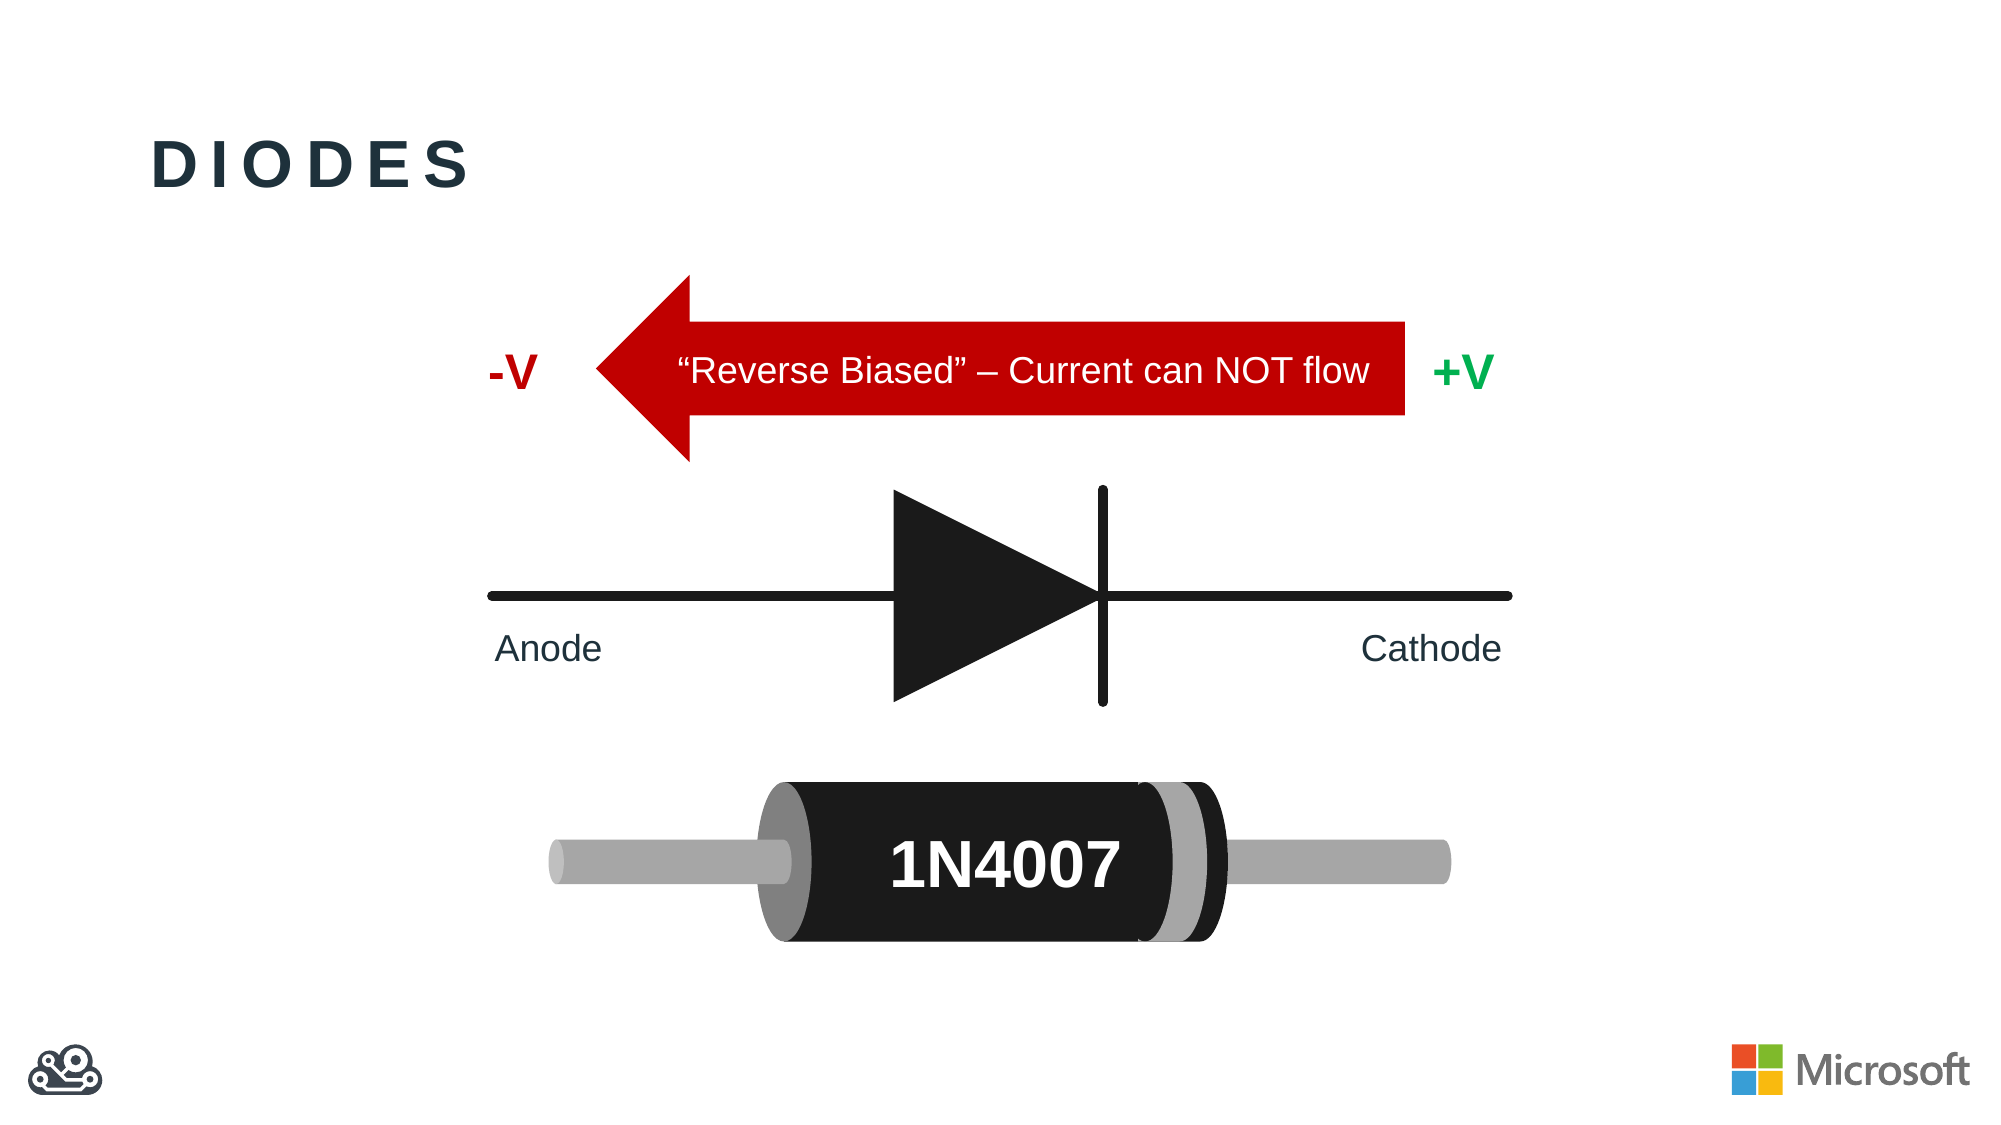

# diodes
“Reverse Biased” – Current can NOT flow
-V
+V

Anode
Cathode

1N4007